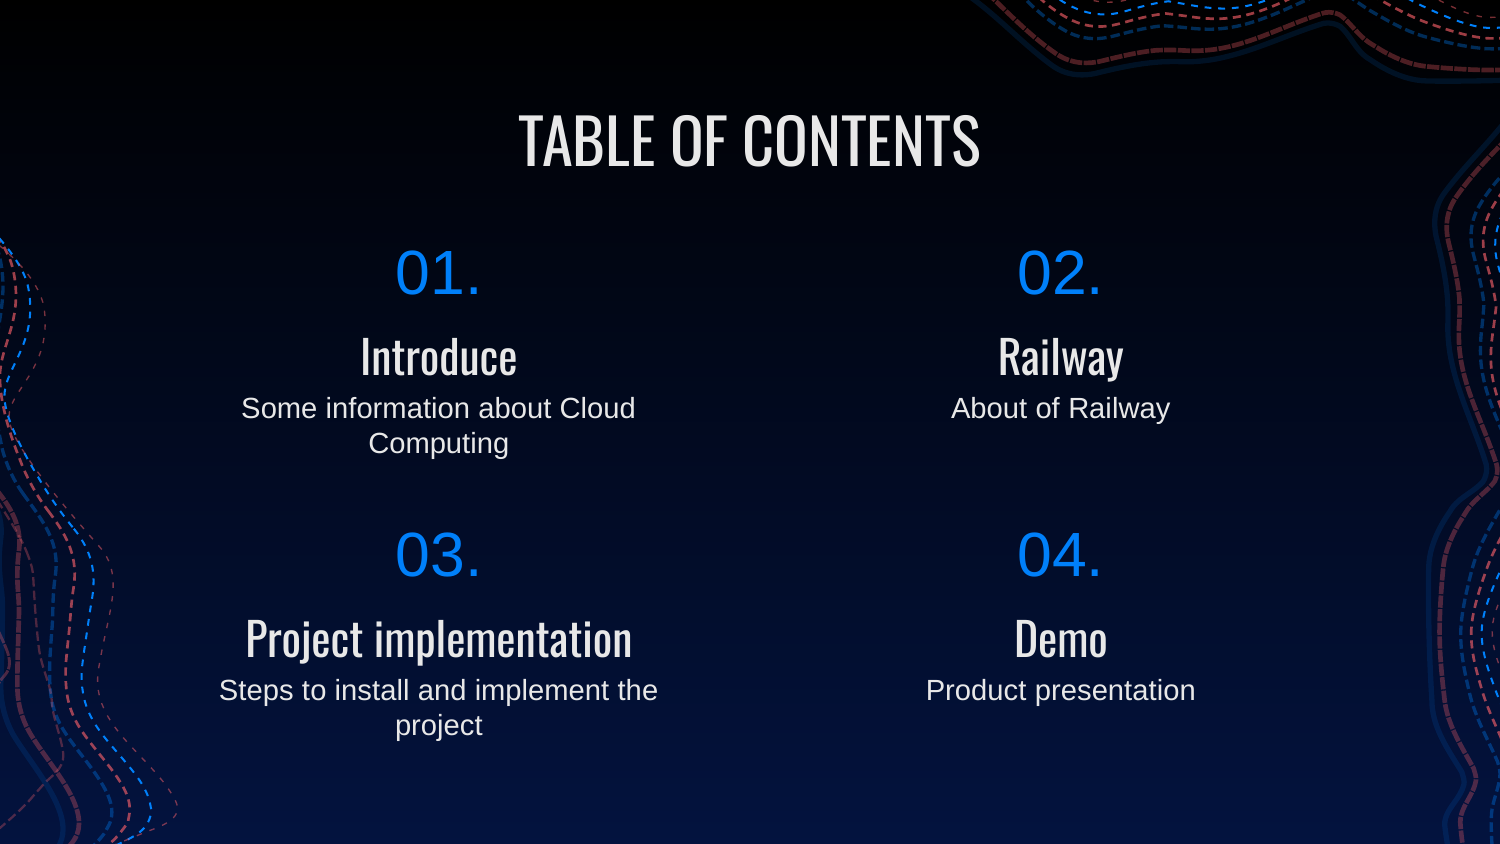

TABLE OF CONTENTS
# 01.
02.
Introduce
Railway
Some information about Cloud Computing
About of Railway
03.
04.
Demo
Project implementation
Steps to install and implement the project
Product presentation